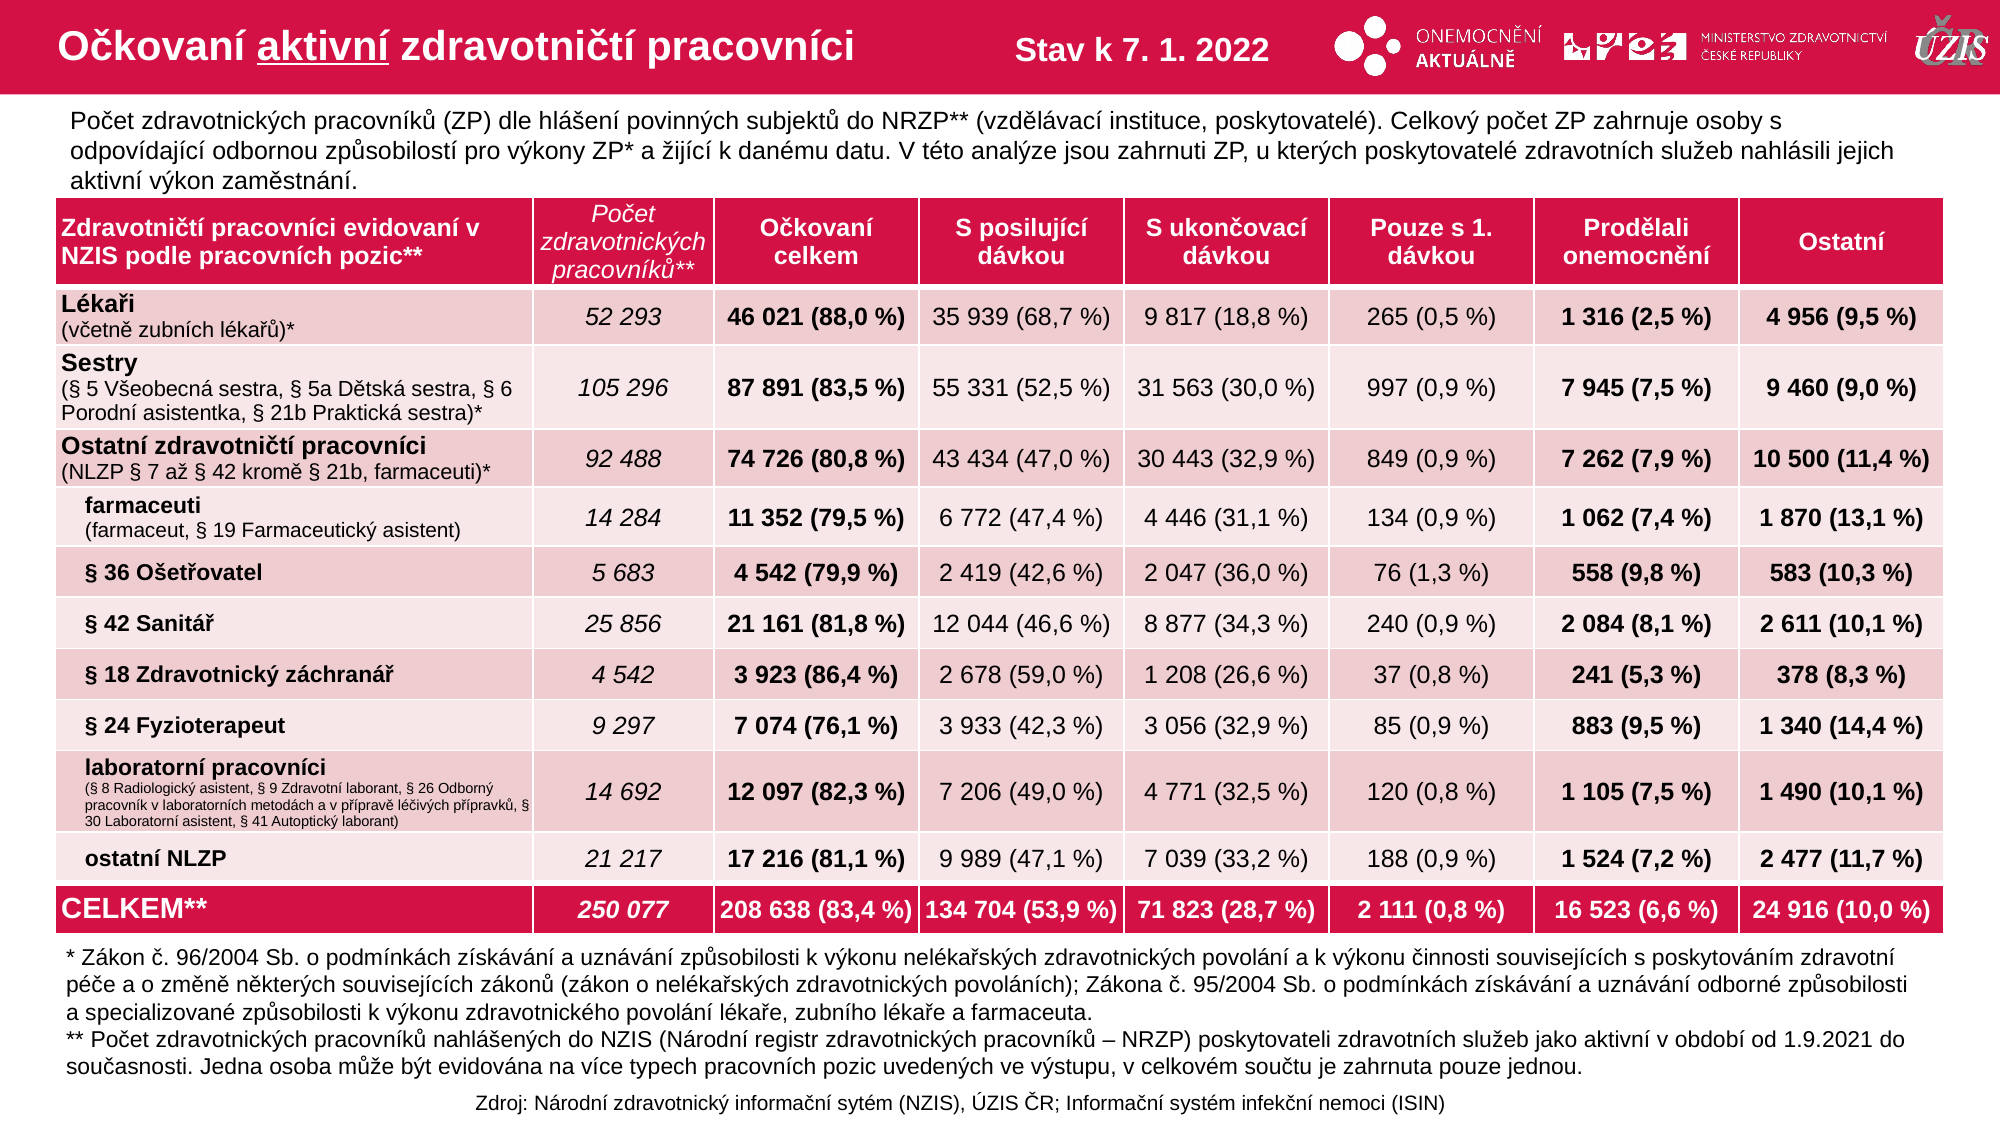

# Očkovaní aktivní zdravotničtí pracovníci
Stav k 7. 1. 2022
Počet zdravotnických pracovníků (ZP) dle hlášení povinných subjektů do NRZP** (vzdělávací instituce, poskytovatelé). Celkový počet ZP zahrnuje osoby s odpovídající odbornou způsobilostí pro výkony ZP* a žijící k danému datu. V této analýze jsou zahrnuti ZP, u kterých poskytovatelé zdravotních služeb nahlásili jejich aktivní výkon zaměstnání.
| Zdravotničtí pracovníci evidovaní v NZIS podle pracovních pozic\*\* | Počet zdravotnických pracovníků\*\* | Očkovaní celkem | S posilující dávkou | S ukončovací dávkou | Pouze s 1. dávkou | Prodělali onemocnění | Ostatní |
| --- | --- | --- | --- | --- | --- | --- | --- |
| Lékaři (včetně zubních lékařů)\* | 52 293 | 46 021 (88,0 %) | 35 939 (68,7 %) | 9 817 (18,8 %) | 265 (0,5 %) | 1 316 (2,5 %) | 4 956 (9,5 %) |
| Sestry (§ 5 Všeobecná sestra, § 5a Dětská sestra, § 6 Porodní asistentka, § 21b Praktická sestra)\* | 105 296 | 87 891 (83,5 %) | 55 331 (52,5 %) | 31 563 (30,0 %) | 997 (0,9 %) | 7 945 (7,5 %) | 9 460 (9,0 %) |
| Ostatní zdravotničtí pracovníci (NLZP § 7 až § 42 kromě § 21b, farmaceuti)\* | 92 488 | 74 726 (80,8 %) | 43 434 (47,0 %) | 30 443 (32,9 %) | 849 (0,9 %) | 7 262 (7,9 %) | 10 500 (11,4 %) |
| farmaceuti (farmaceut, § 19 Farmaceutický asistent) | 14 284 | 11 352 (79,5 %) | 6 772 (47,4 %) | 4 446 (31,1 %) | 134 (0,9 %) | 1 062 (7,4 %) | 1 870 (13,1 %) |
| § 36 Ošetřovatel | 5 683 | 4 542 (79,9 %) | 2 419 (42,6 %) | 2 047 (36,0 %) | 76 (1,3 %) | 558 (9,8 %) | 583 (10,3 %) |
| § 42 Sanitář | 25 856 | 21 161 (81,8 %) | 12 044 (46,6 %) | 8 877 (34,3 %) | 240 (0,9 %) | 2 084 (8,1 %) | 2 611 (10,1 %) |
| § 18 Zdravotnický záchranář | 4 542 | 3 923 (86,4 %) | 2 678 (59,0 %) | 1 208 (26,6 %) | 37 (0,8 %) | 241 (5,3 %) | 378 (8,3 %) |
| § 24 Fyzioterapeut | 9 297 | 7 074 (76,1 %) | 3 933 (42,3 %) | 3 056 (32,9 %) | 85 (0,9 %) | 883 (9,5 %) | 1 340 (14,4 %) |
| laboratorní pracovníci (§ 8 Radiologický asistent, § 9 Zdravotní laborant, § 26 Odborný pracovník v laboratorních metodách a v přípravě léčivých přípravků, § 30 Laboratorní asistent, § 41 Autoptický laborant) | 14 692 | 12 097 (82,3 %) | 7 206 (49,0 %) | 4 771 (32,5 %) | 120 (0,8 %) | 1 105 (7,5 %) | 1 490 (10,1 %) |
| ostatní NLZP | 21 217 | 17 216 (81,1 %) | 9 989 (47,1 %) | 7 039 (33,2 %) | 188 (0,9 %) | 1 524 (7,2 %) | 2 477 (11,7 %) |
| CELKEM\*\* | 250 077 | 208 638 (83,4 %) | 134 704 (53,9 %) | 71 823 (28,7 %) | 2 111 (0,8 %) | 16 523 (6,6 %) | 24 916 (10,0 %) |
* Zákon č. 96/2004 Sb. o podmínkách získávání a uznávání způsobilosti k výkonu nelékařských zdravotnických povolání a k výkonu činnosti souvisejících s poskytováním zdravotní péče a o změně některých souvisejících zákonů (zákon o nelékařských zdravotnických povoláních); Zákona č. 95/2004 Sb. o podmínkách získávání a uznávání odborné způsobilosti a specializované způsobilosti k výkonu zdravotnického povolání lékaře, zubního lékaře a farmaceuta.
** Počet zdravotnických pracovníků nahlášených do NZIS (Národní registr zdravotnických pracovníků – NRZP) poskytovateli zdravotních služeb jako aktivní v období od 1.9.2021 do současnosti. Jedna osoba může být evidována na více typech pracovních pozic uvedených ve výstupu, v celkovém součtu je zahrnuta pouze jednou.
Zdroj: Národní zdravotnický informační sytém (NZIS), ÚZIS ČR; Informační systém infekční nemoci (ISIN)